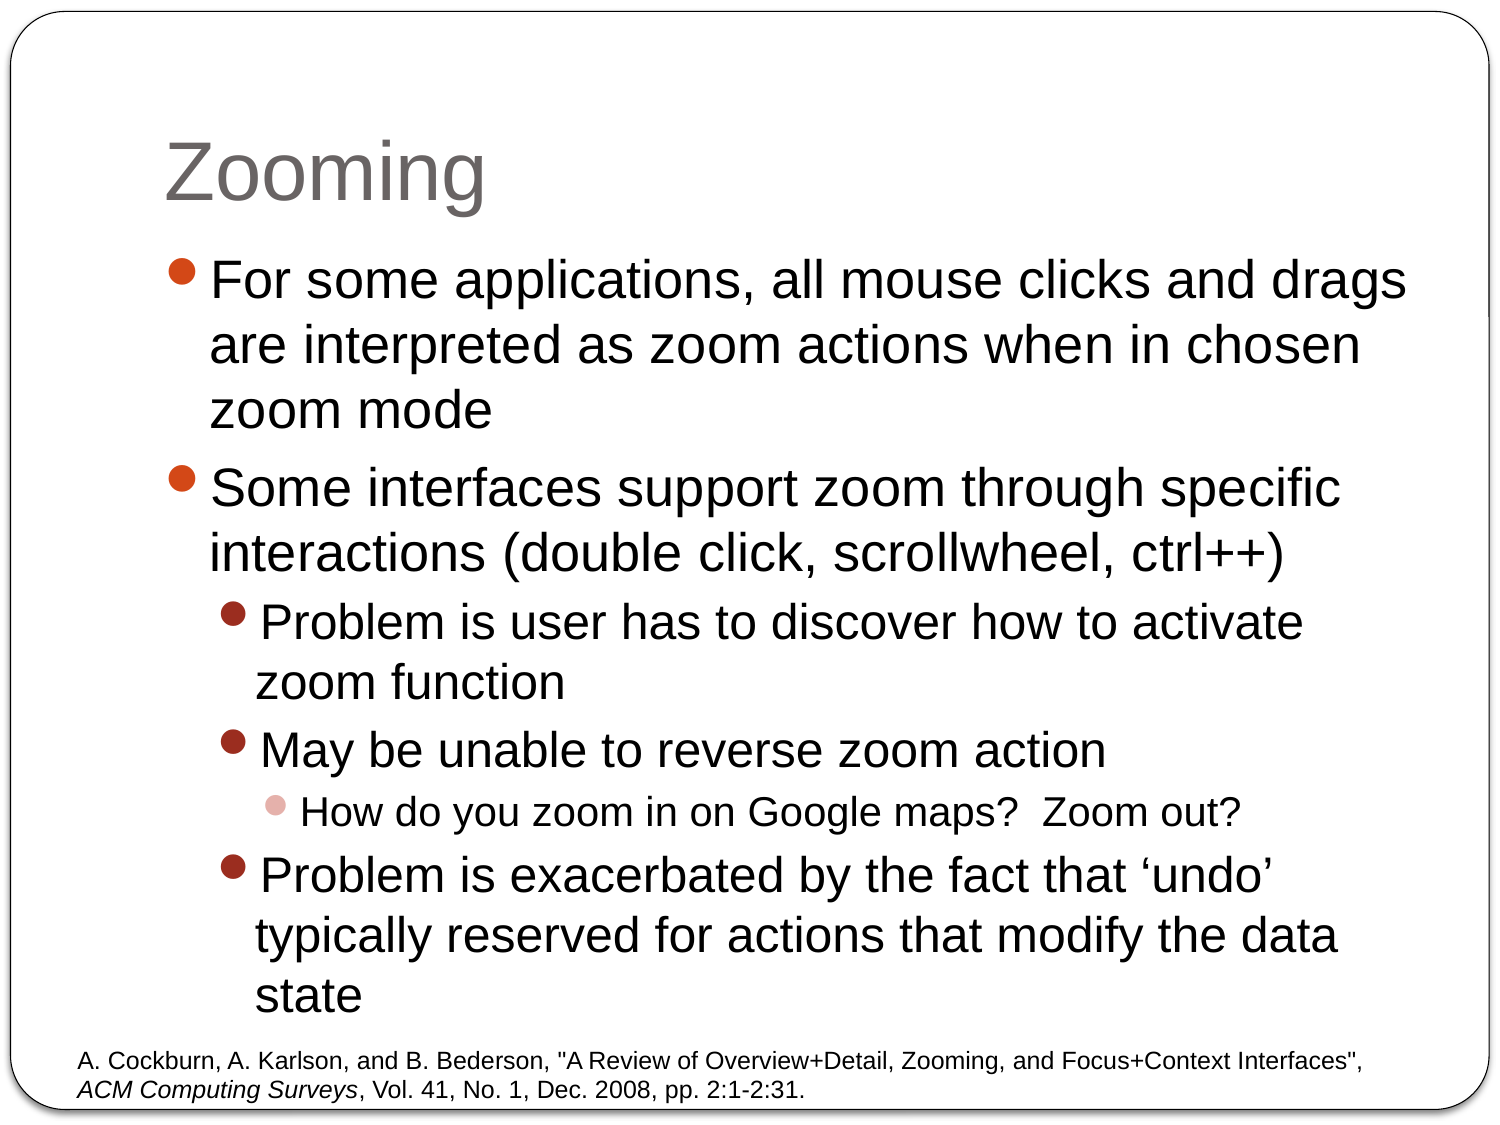

# Zooming
For some applications, all mouse clicks and drags are interpreted as zoom actions when in chosen zoom mode
Some interfaces support zoom through specific interactions (double click, scrollwheel, ctrl++)
Problem is user has to discover how to activate zoom function
May be unable to reverse zoom action
How do you zoom in on Google maps?  Zoom out?
Problem is exacerbated by the fact that ‘undo’ typically reserved for actions that modify the data state
A. Cockburn, A. Karlson, and B. Bederson, "A Review of Overview+Detail, Zooming, and Focus+Context Interfaces", ACM Computing Surveys, Vol. 41, No. 1, Dec. 2008, pp. 2:1-2:31.